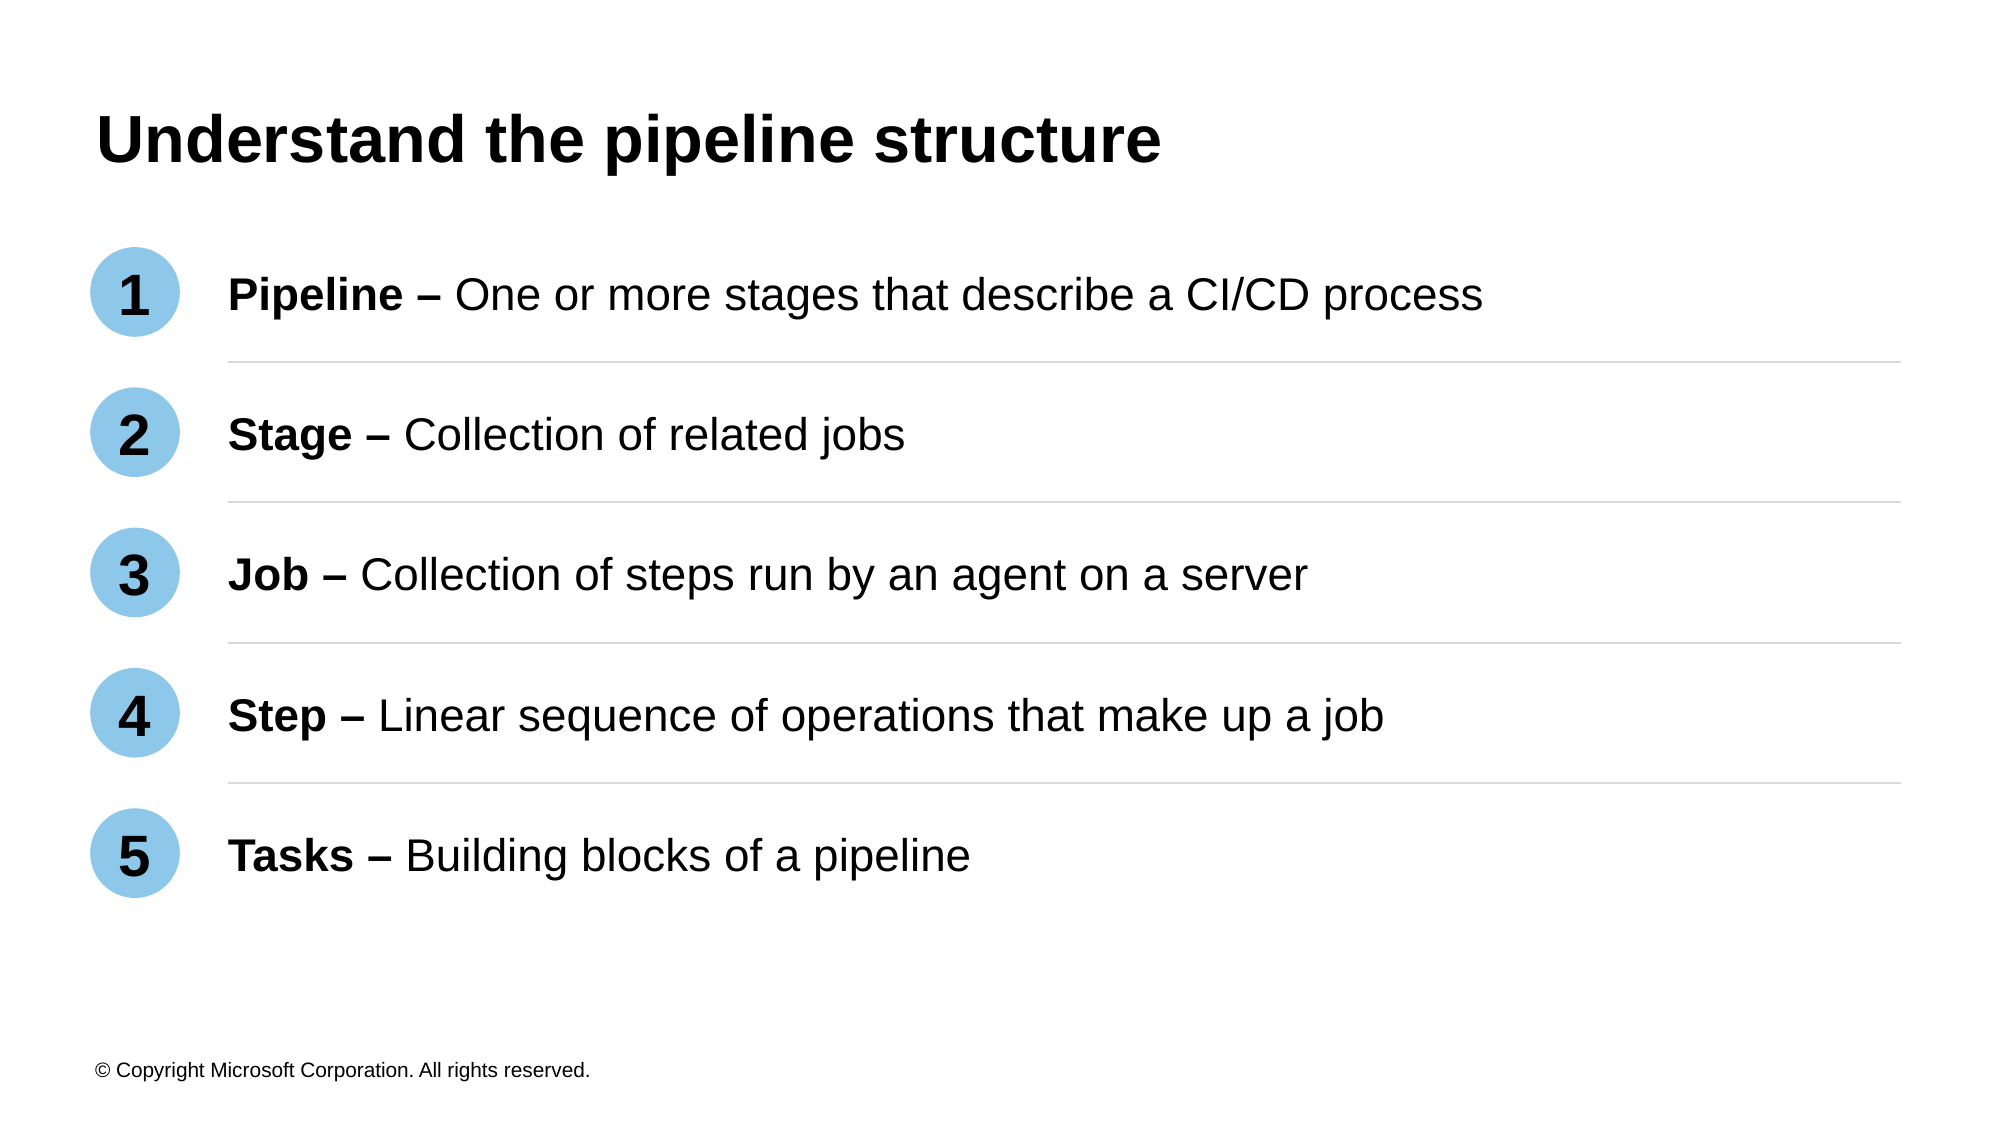

# Understand the pipeline structure
Pipeline – One or more stages that describe a CI/CD process
1
Stage – Collection of related jobs
2
Job – Collection of steps run by an agent on a server
3
Step – Linear sequence of operations that make up a job
4
Tasks – Building blocks of a pipeline
5